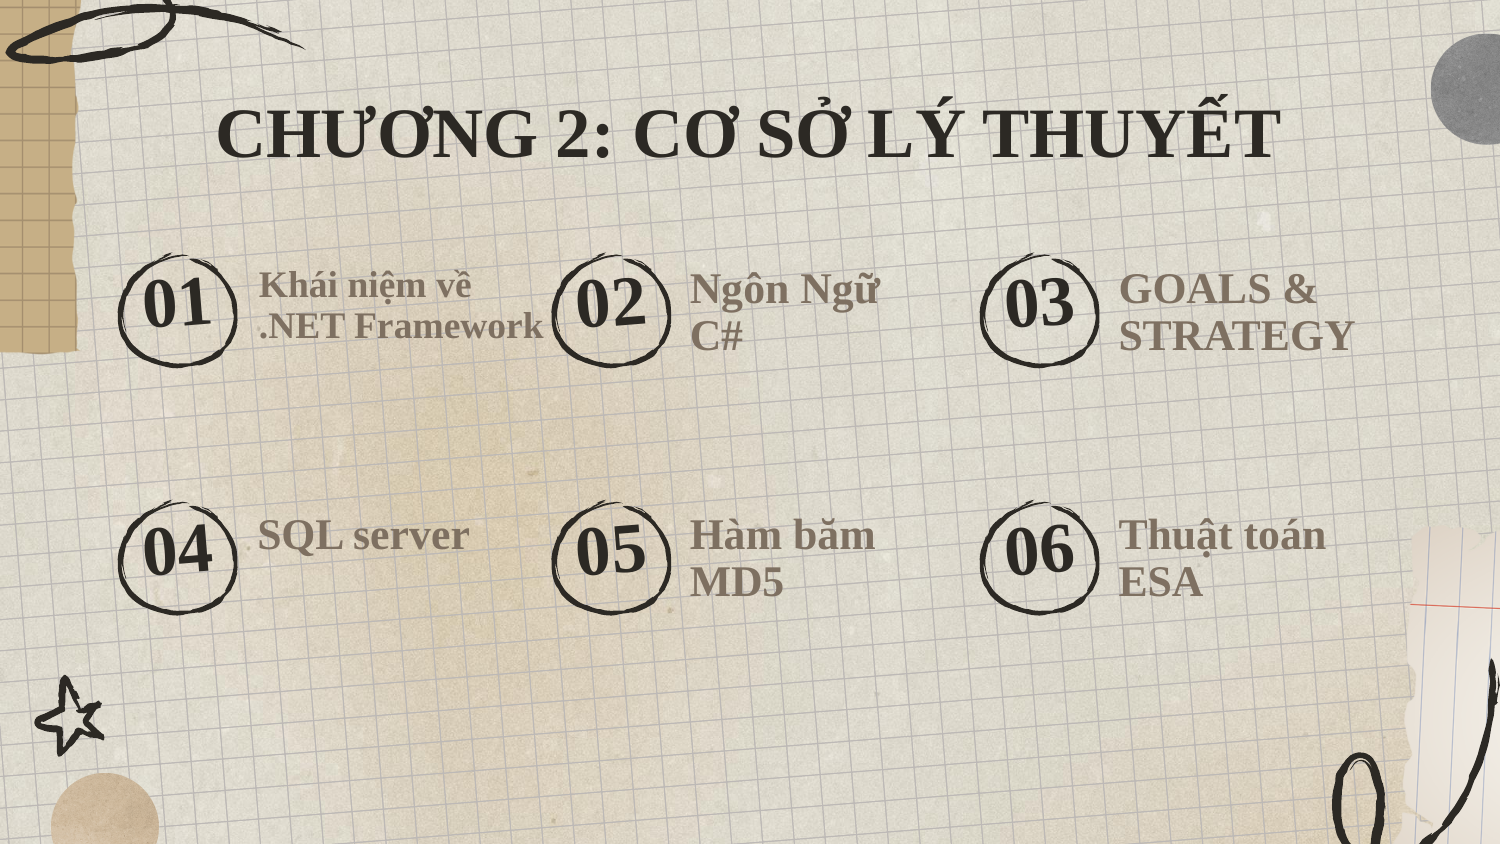

CHƯƠNG 2: CƠ SỞ LÝ THUYẾT
Khái niệm về
.NET Framework
Ngôn Ngữ C#
GOALS & STRATEGY

# 01
02
03
SQL server
Hàm băm MD5
Thuật toán ESA

04
05
06